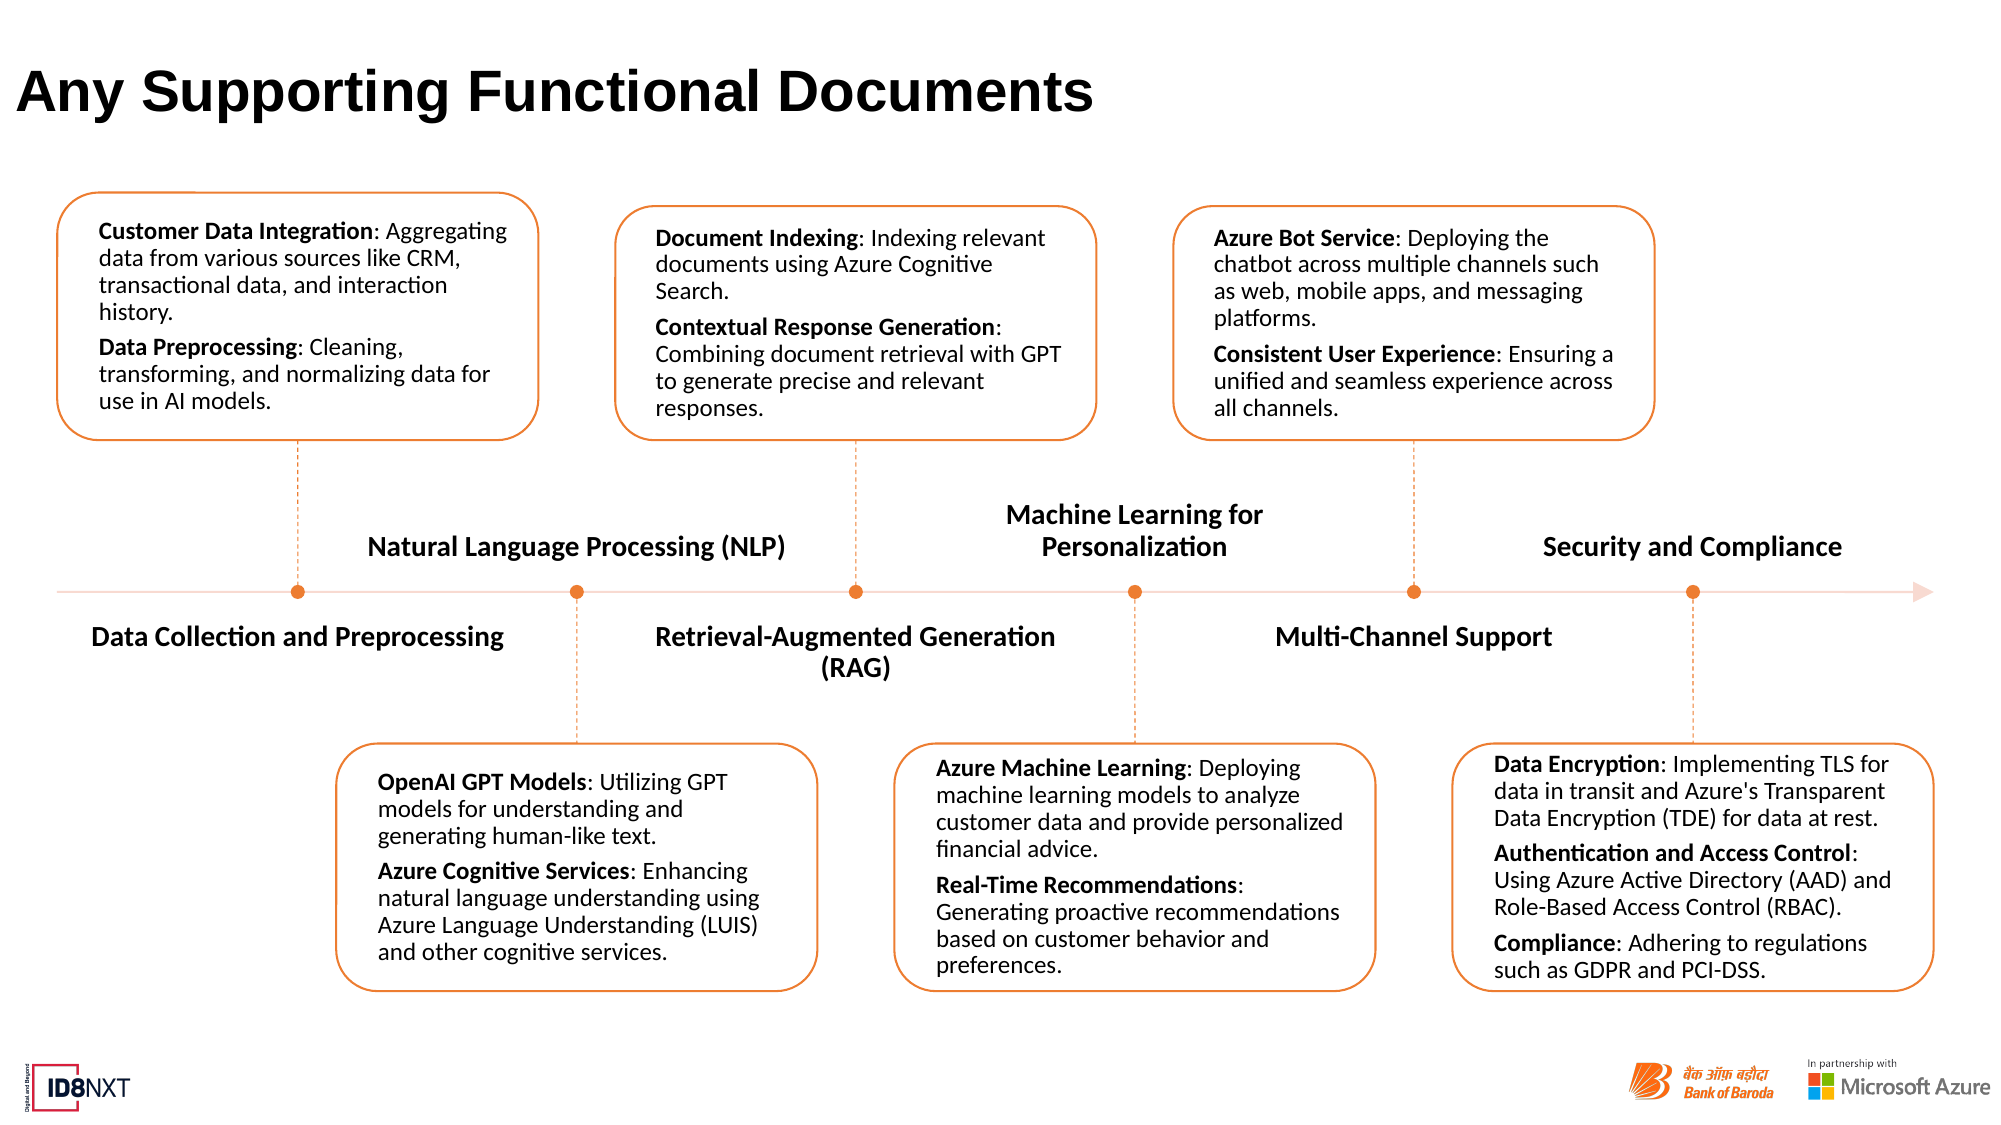

# Any Supporting Functional Documents
Data Collection and Preprocessing
Customer Data Integration: Aggregating data from various sources like CRM, transactional data, and interaction history.
Data Preprocessing: Cleaning, transforming, and normalizing data for use in AI models.
Natural Language Processing (NLP)
OpenAI GPT Models: Utilizing GPT models for understanding and generating human-like text.
Azure Cognitive Services: Enhancing natural language understanding using Azure Language Understanding (LUIS) and other cognitive services.
Retrieval-Augmented Generation (RAG)
Document Indexing: Indexing relevant documents using Azure Cognitive Search.
Contextual Response Generation: Combining document retrieval with GPT to generate precise and relevant responses.
Machine Learning for Personalization
Azure Machine Learning: Deploying machine learning models to analyze customer data and provide personalized financial advice.
Real-Time Recommendations: Generating proactive recommendations based on customer behavior and preferences.
Multi-Channel Support
Azure Bot Service: Deploying the chatbot across multiple channels such as web, mobile apps, and messaging platforms.
Consistent User Experience: Ensuring a unified and seamless experience across all channels.
Security and Compliance
Data Encryption: Implementing TLS for data in transit and Azure's Transparent Data Encryption (TDE) for data at rest.
Authentication and Access Control: Using Azure Active Directory (AAD) and Role-Based Access Control (RBAC).
Compliance: Adhering to regulations such as GDPR and PCI-DSS.